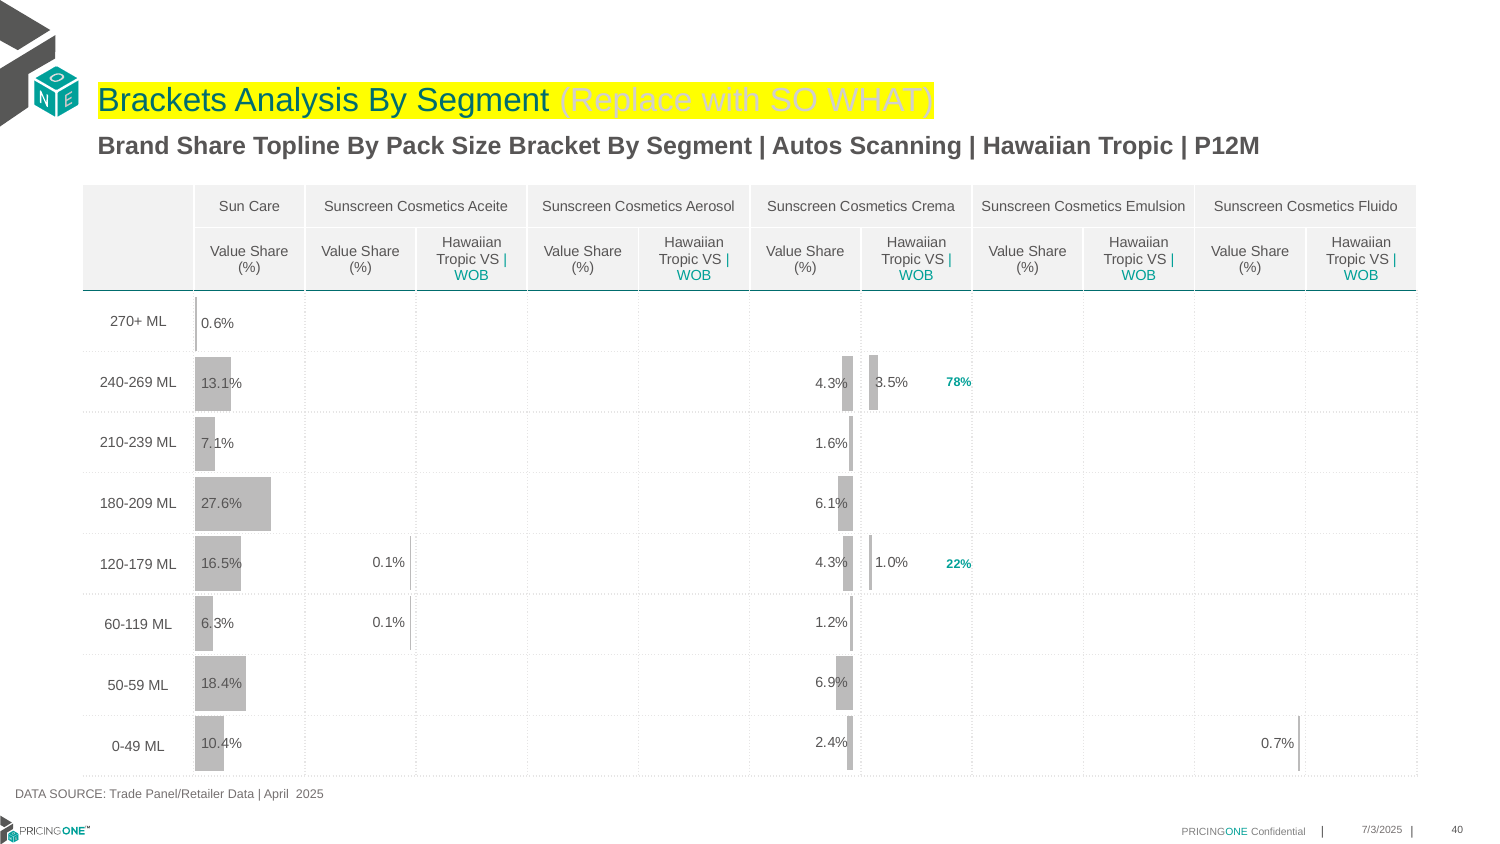

# Brackets Analysis By Segment (Replace with SO WHAT)
Brand Share Topline By Pack Size Bracket By Segment | Autos Scanning | Hawaiian Tropic | P12M
|  | Sun Care | Sunscreen Cosmetics Aceite |  | Sunscreen Cosmetics Aerosol |  | Sunscreen Cosmetics Crema |  | Sunscreen Cosmetics Emulsion |  | Sunscreen Cosmetics Fluido |  |
| --- | --- | --- | --- | --- | --- | --- | --- | --- | --- | --- | --- |
|  | Value Share (%) | Value Share (%) | Hawaiian Tropic VS | WOB | Value Share (%) | Hawaiian Tropic VS | WOB | Value Share (%) | Hawaiian Tropic VS | WOB | Value Share (%) | Hawaiian Tropic VS | WOB | Value Share (%) | Hawaiian Tropic VS | WOB |
| 270+ ML |  |  |  |  |  |  |  |  |  |  |  |
| 240-269 ML |  |  |  |  |  |  | 78% |  |  |  |  |
| 210-239 ML |  |  |  |  |  |  |  |  |  |  |  |
| 180-209 ML |  |  |  |  |  |  |  |  |  |  |  |
| 120-179 ML |  |  |  |  |  |  | 22% |  |  |  |  |
| 60-119 ML |  |  |  |  |  |  |  |  |  |  |  |
| 50-59 ML |  |  |  |  |  |  |  |  |  |  |  |
| 0-49 ML |  |  |  |  |  |  |  |  |  |  |  |

### Chart

| Category | Sunscreen Cosmetics Aerosol |
|---|---|
| None | None |

### Chart

| Category | Sunscreen Cosmetics Aerosol |
|---|---|
| None | None |

### Chart

| Category | Sunscreen Cosmetics Aceite |
|---|---|
| None | None |

### Chart

| Category | Sunscreen Cosmetics Crema |
|---|---|
| None | None |

### Chart

| Category | Sunscreen Cosmetics Emulsion |
|---|---|
| None | None |

### Chart

| Category | Sunscreen Cosmetics Fluido |
|---|---|
| None | None |

### Chart

| Category | Sunscreen Cosmetics Aceite |
|---|---|
| None | None |

### Chart

| Category | Sunscreen Cosmetics Crema |
|---|---|
| None | None |

### Chart

| Category | Sunscreen Cosmetics Emulsion |
|---|---|
| None | None |

### Chart

| Category | Sunscreen Cosmetics Fluido |
|---|---|
| None | None |

### Chart

| Category | Sun Care |
|---|---|
| None | 0.005862329380714864 |
DATA SOURCE: Trade Panel/Retailer Data | April  2025

7/3/2025
40